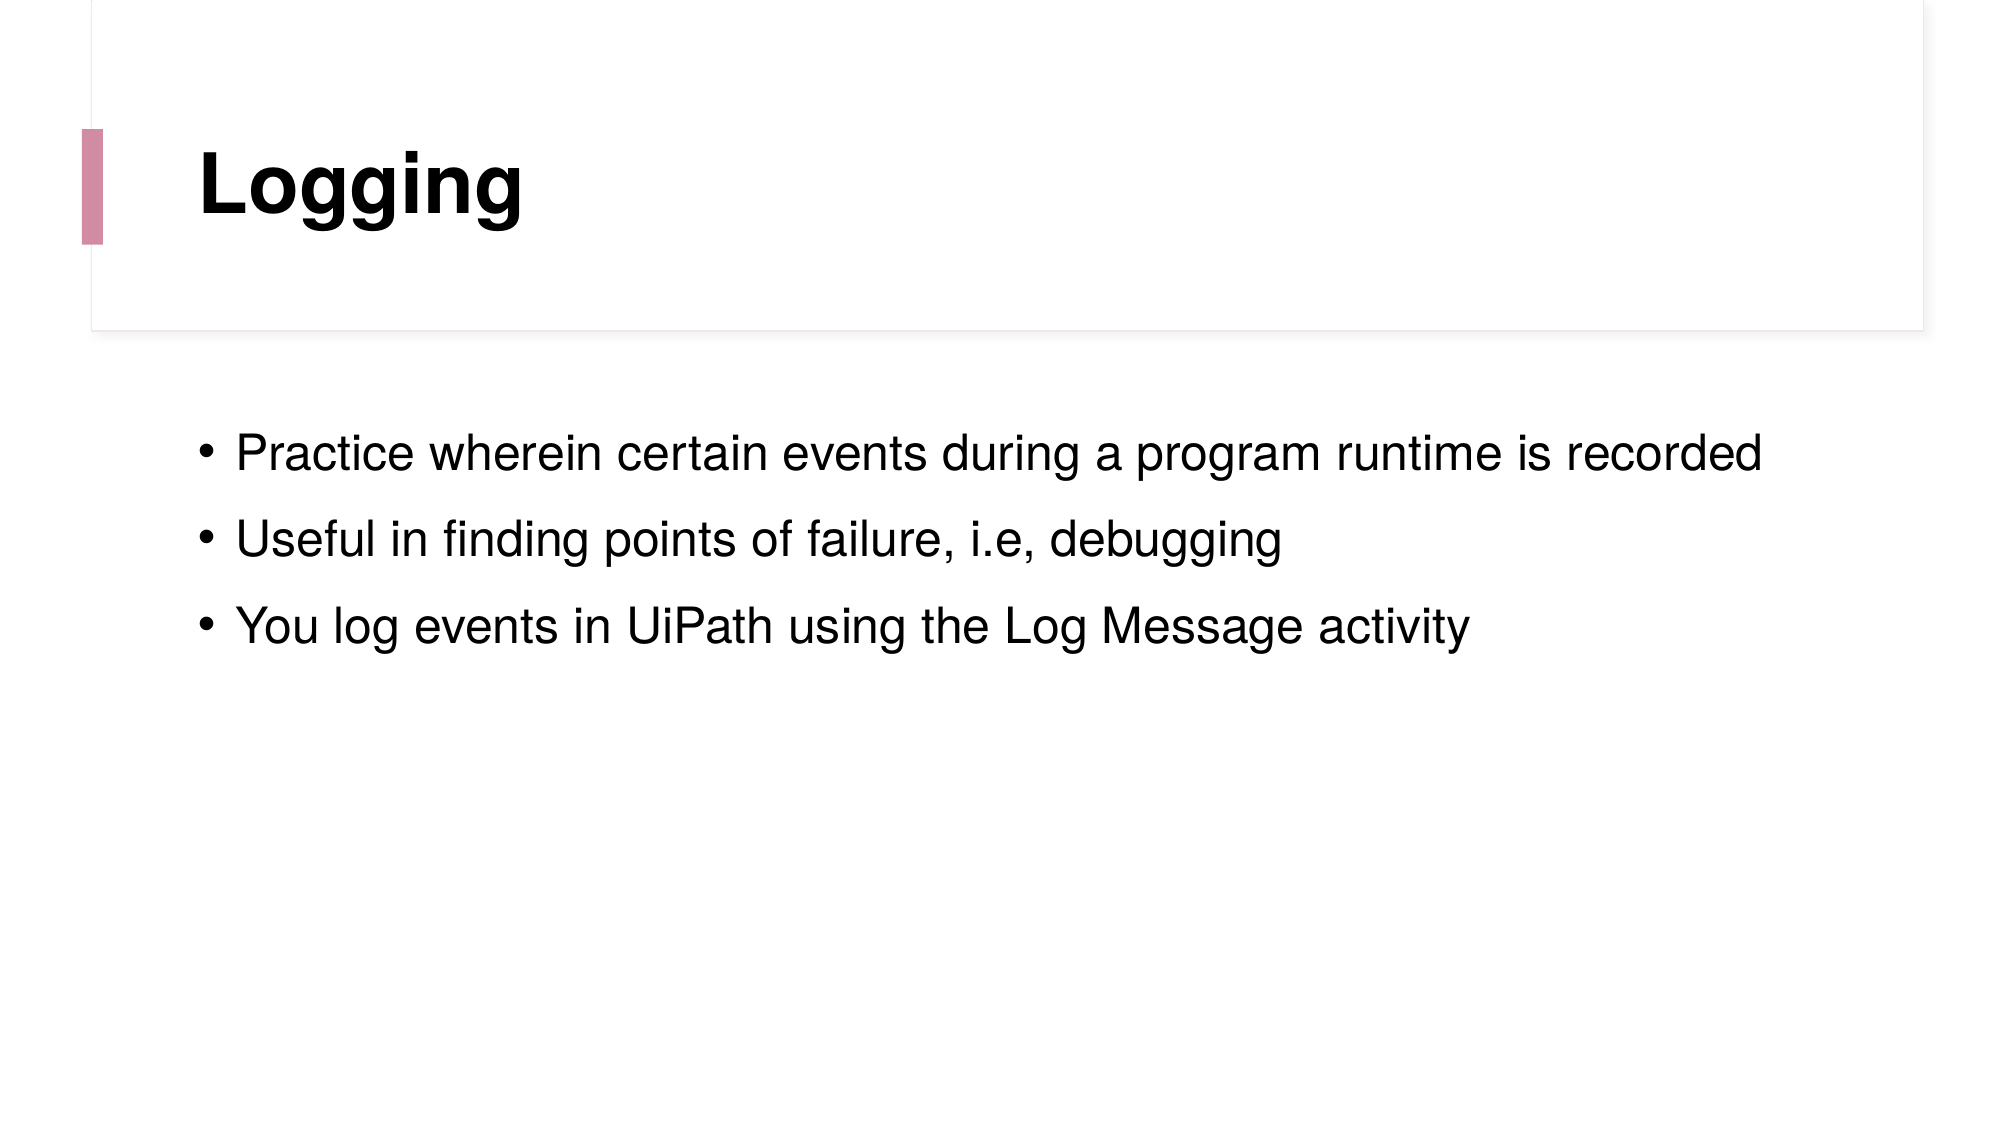

# Logging
Practice wherein certain events during a program runtime is recorded​
Useful in finding points of failure, i.e, debugging
You log events in UiPath using the Log Message activity